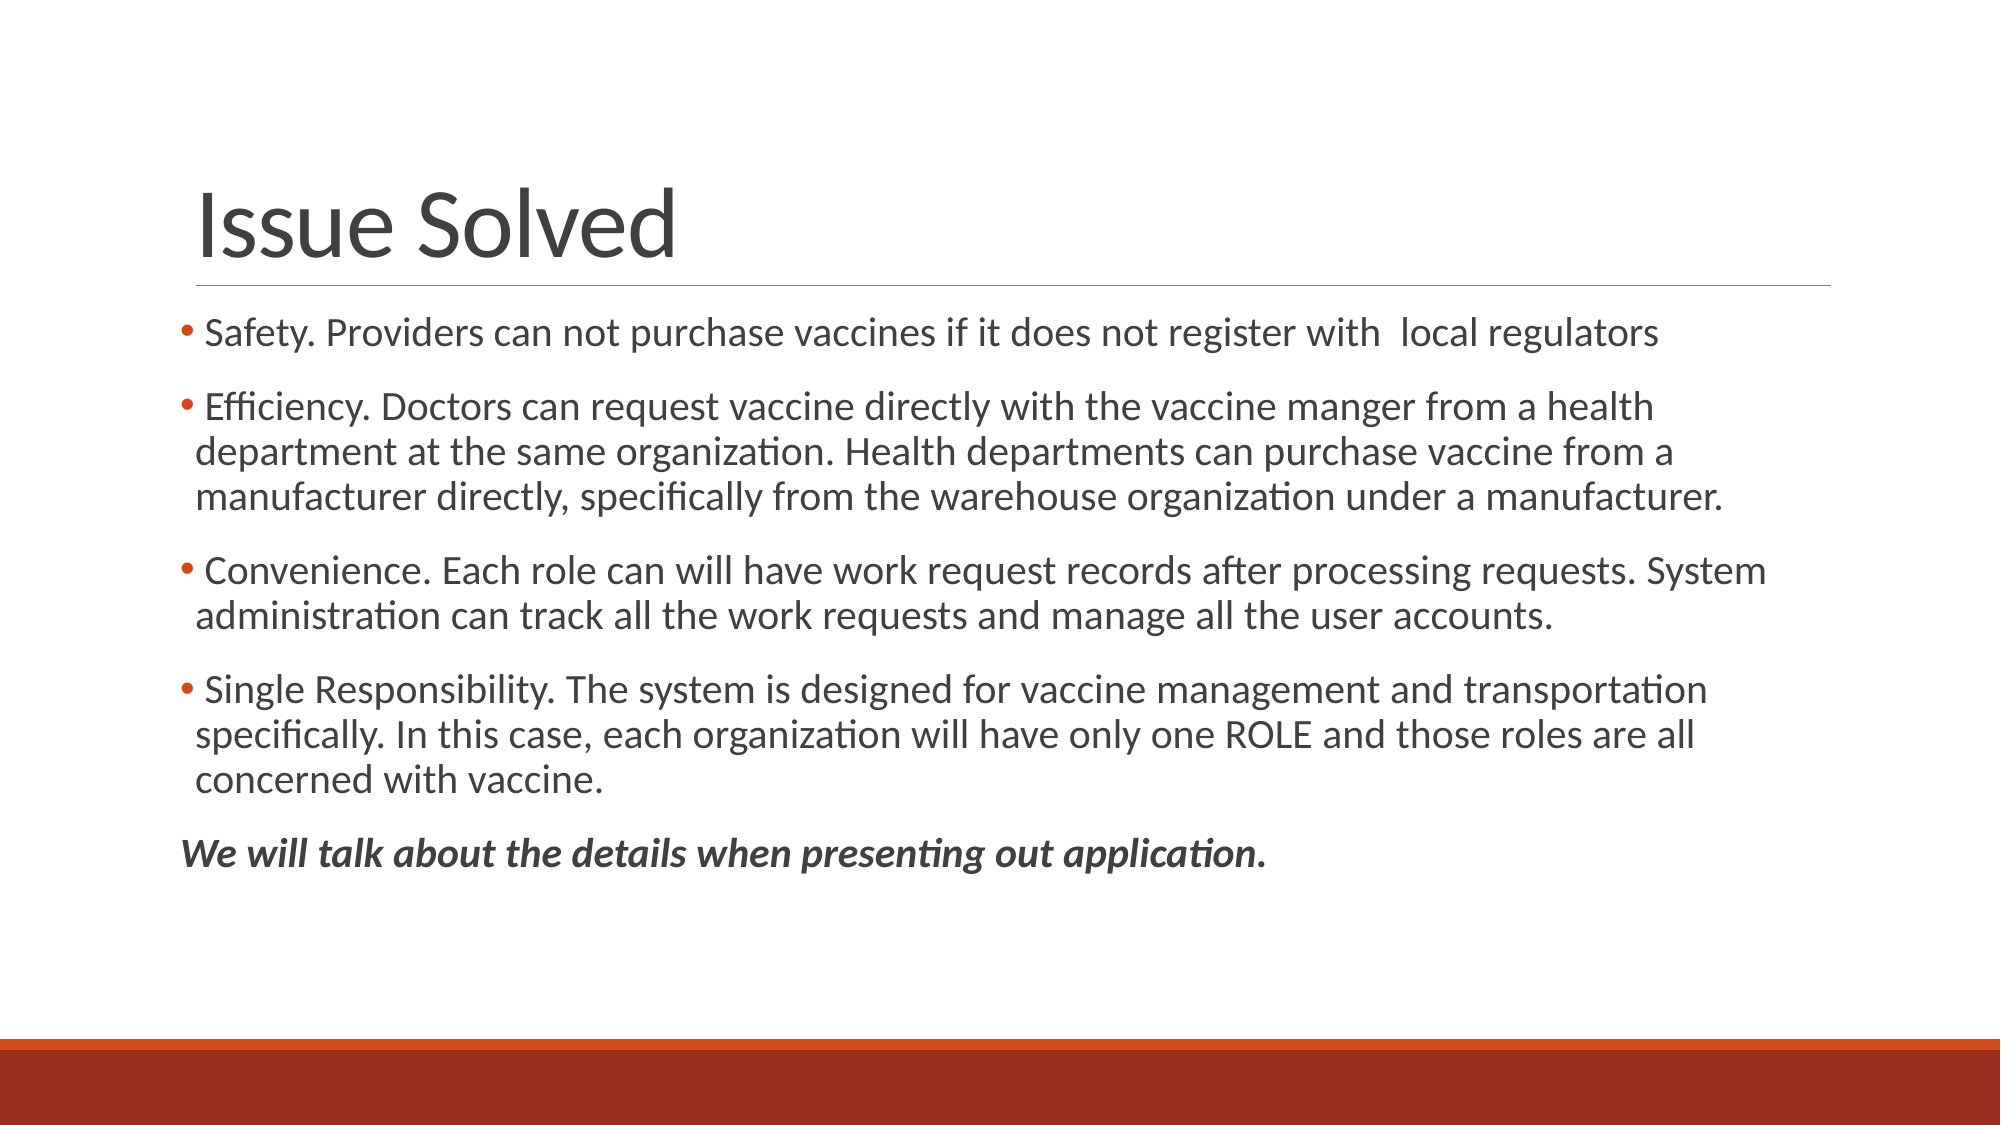

# Issue Solved
 Safety. Providers can not purchase vaccines if it does not register with  local regulators
 Efficiency. Doctors can request vaccine directly with the vaccine manger from a health department at the same organization. Health departments can purchase vaccine from a manufacturer directly, specifically from the warehouse organization under a manufacturer.
 Convenience. Each role can will have work request records after processing requests. System administration can track all the work requests and manage all the user accounts.
 Single Responsibility. The system is designed for vaccine management and transportation specifically. In this case, each organization will have only one ROLE and those roles are all concerned with vaccine.
We will talk about the details when presenting out application.